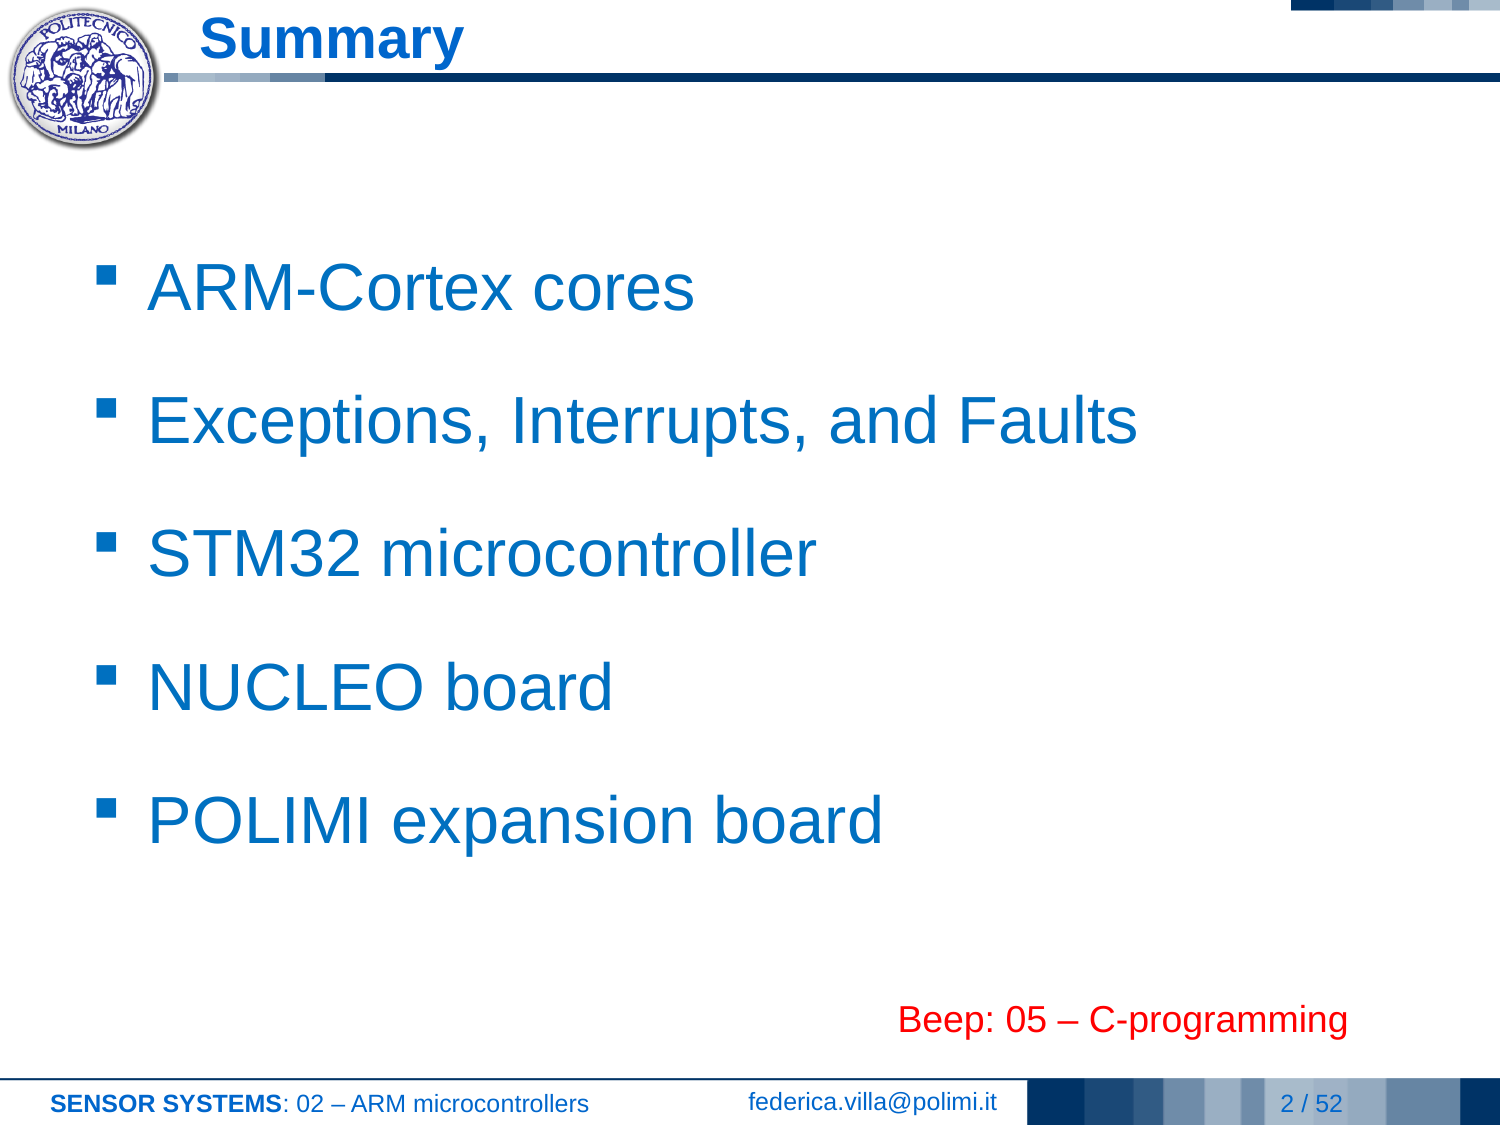

# Summary

ARM-Cortex cores
Exceptions, Interrupts, and Faults
STM32 microcontroller
NUCLEO board
POLIMI expansion board

Beep: 05 – C-programming